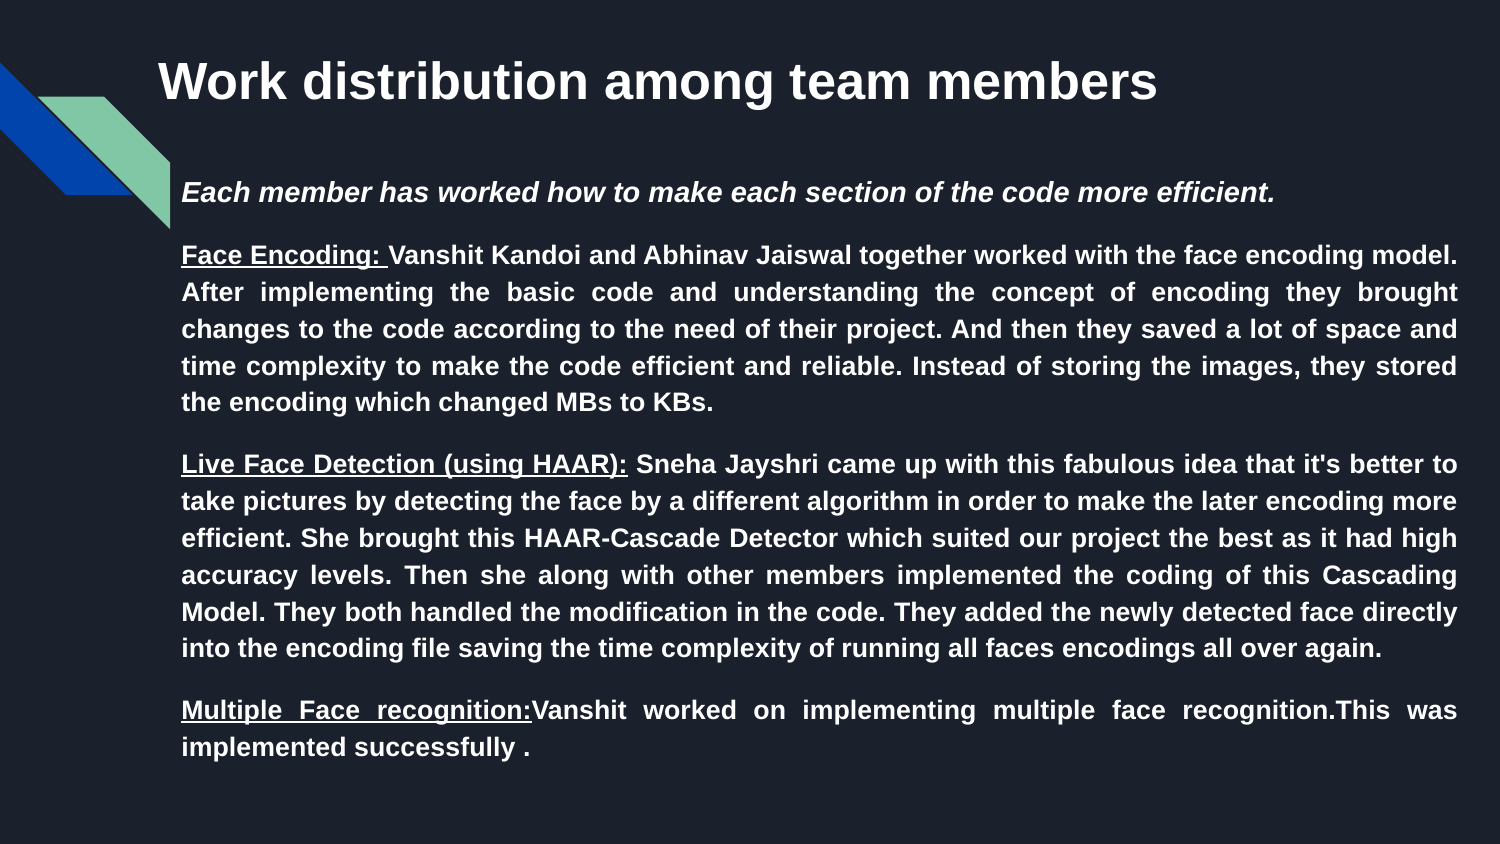

# Work distribution among team members

Each member has worked how to make each section of the code more efficient.
Face Encoding: Vanshit Kandoi and Abhinav Jaiswal together worked with the face encoding model. After implementing the basic code and understanding the concept of encoding they brought changes to the code according to the need of their project. And then they saved a lot of space and time complexity to make the code efficient and reliable. Instead of storing the images, they stored the encoding which changed MBs to KBs.
Live Face Detection (using HAAR): Sneha Jayshri came up with this fabulous idea that it's better to take pictures by detecting the face by a different algorithm in order to make the later encoding more efficient. She brought this HAAR-Cascade Detector which suited our project the best as it had high accuracy levels. Then she along with other members implemented the coding of this Cascading Model. They both handled the modification in the code. They added the newly detected face directly into the encoding file saving the time complexity of running all faces encodings all over again.
Multiple Face recognition:Vanshit worked on implementing multiple face recognition.This was implemented successfully .